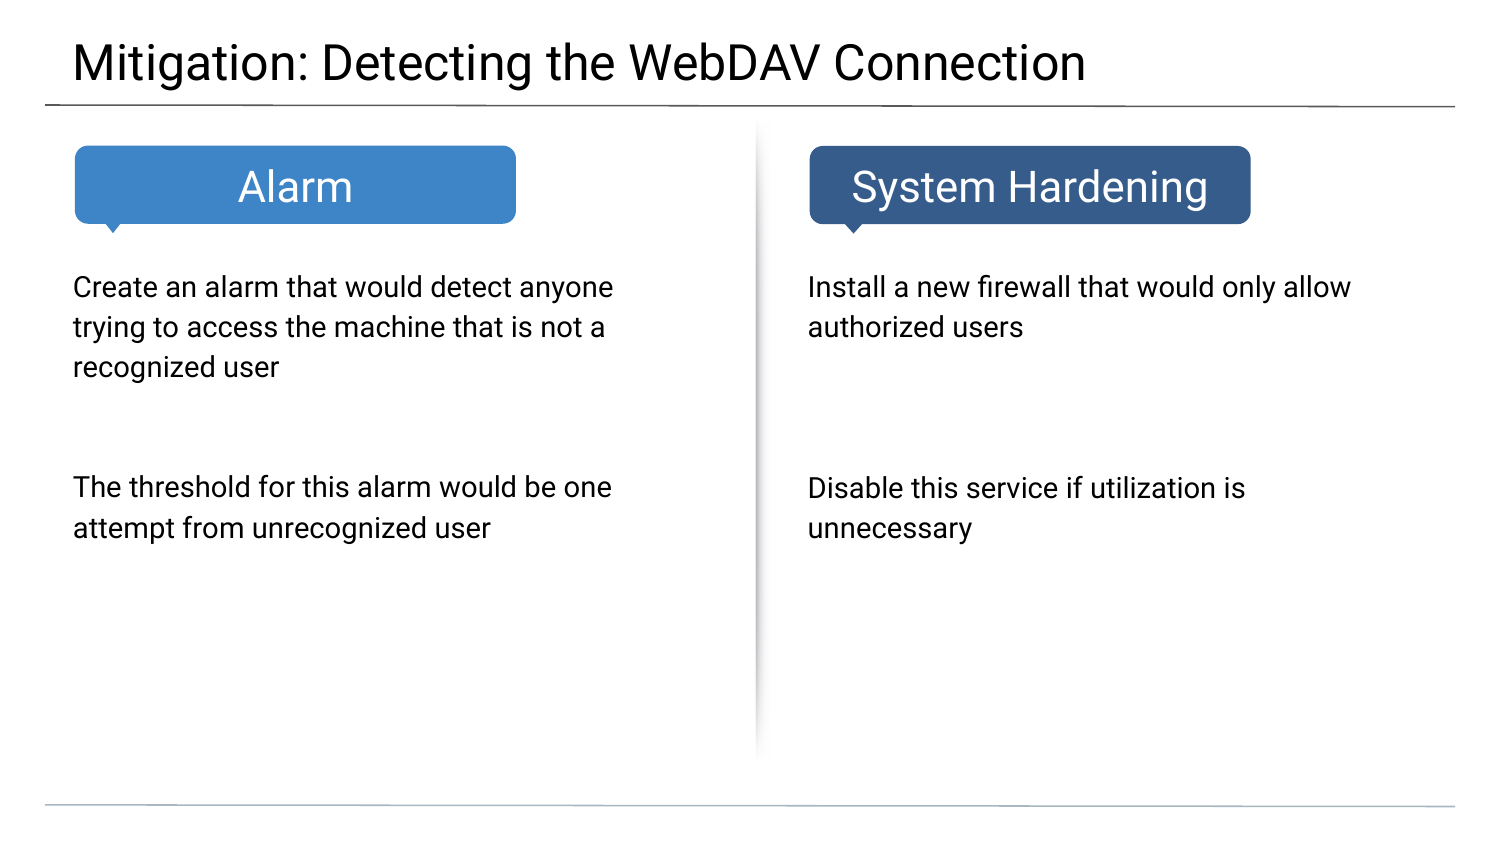

# Mitigation: Detecting the WebDAV Connection
Create an alarm that would detect anyone trying to access the machine that is not a recognized user

The threshold for this alarm would be one attempt from unrecognized user

Install a new firewall that would only allow authorized users

Disable this service if utilization is unnecessary